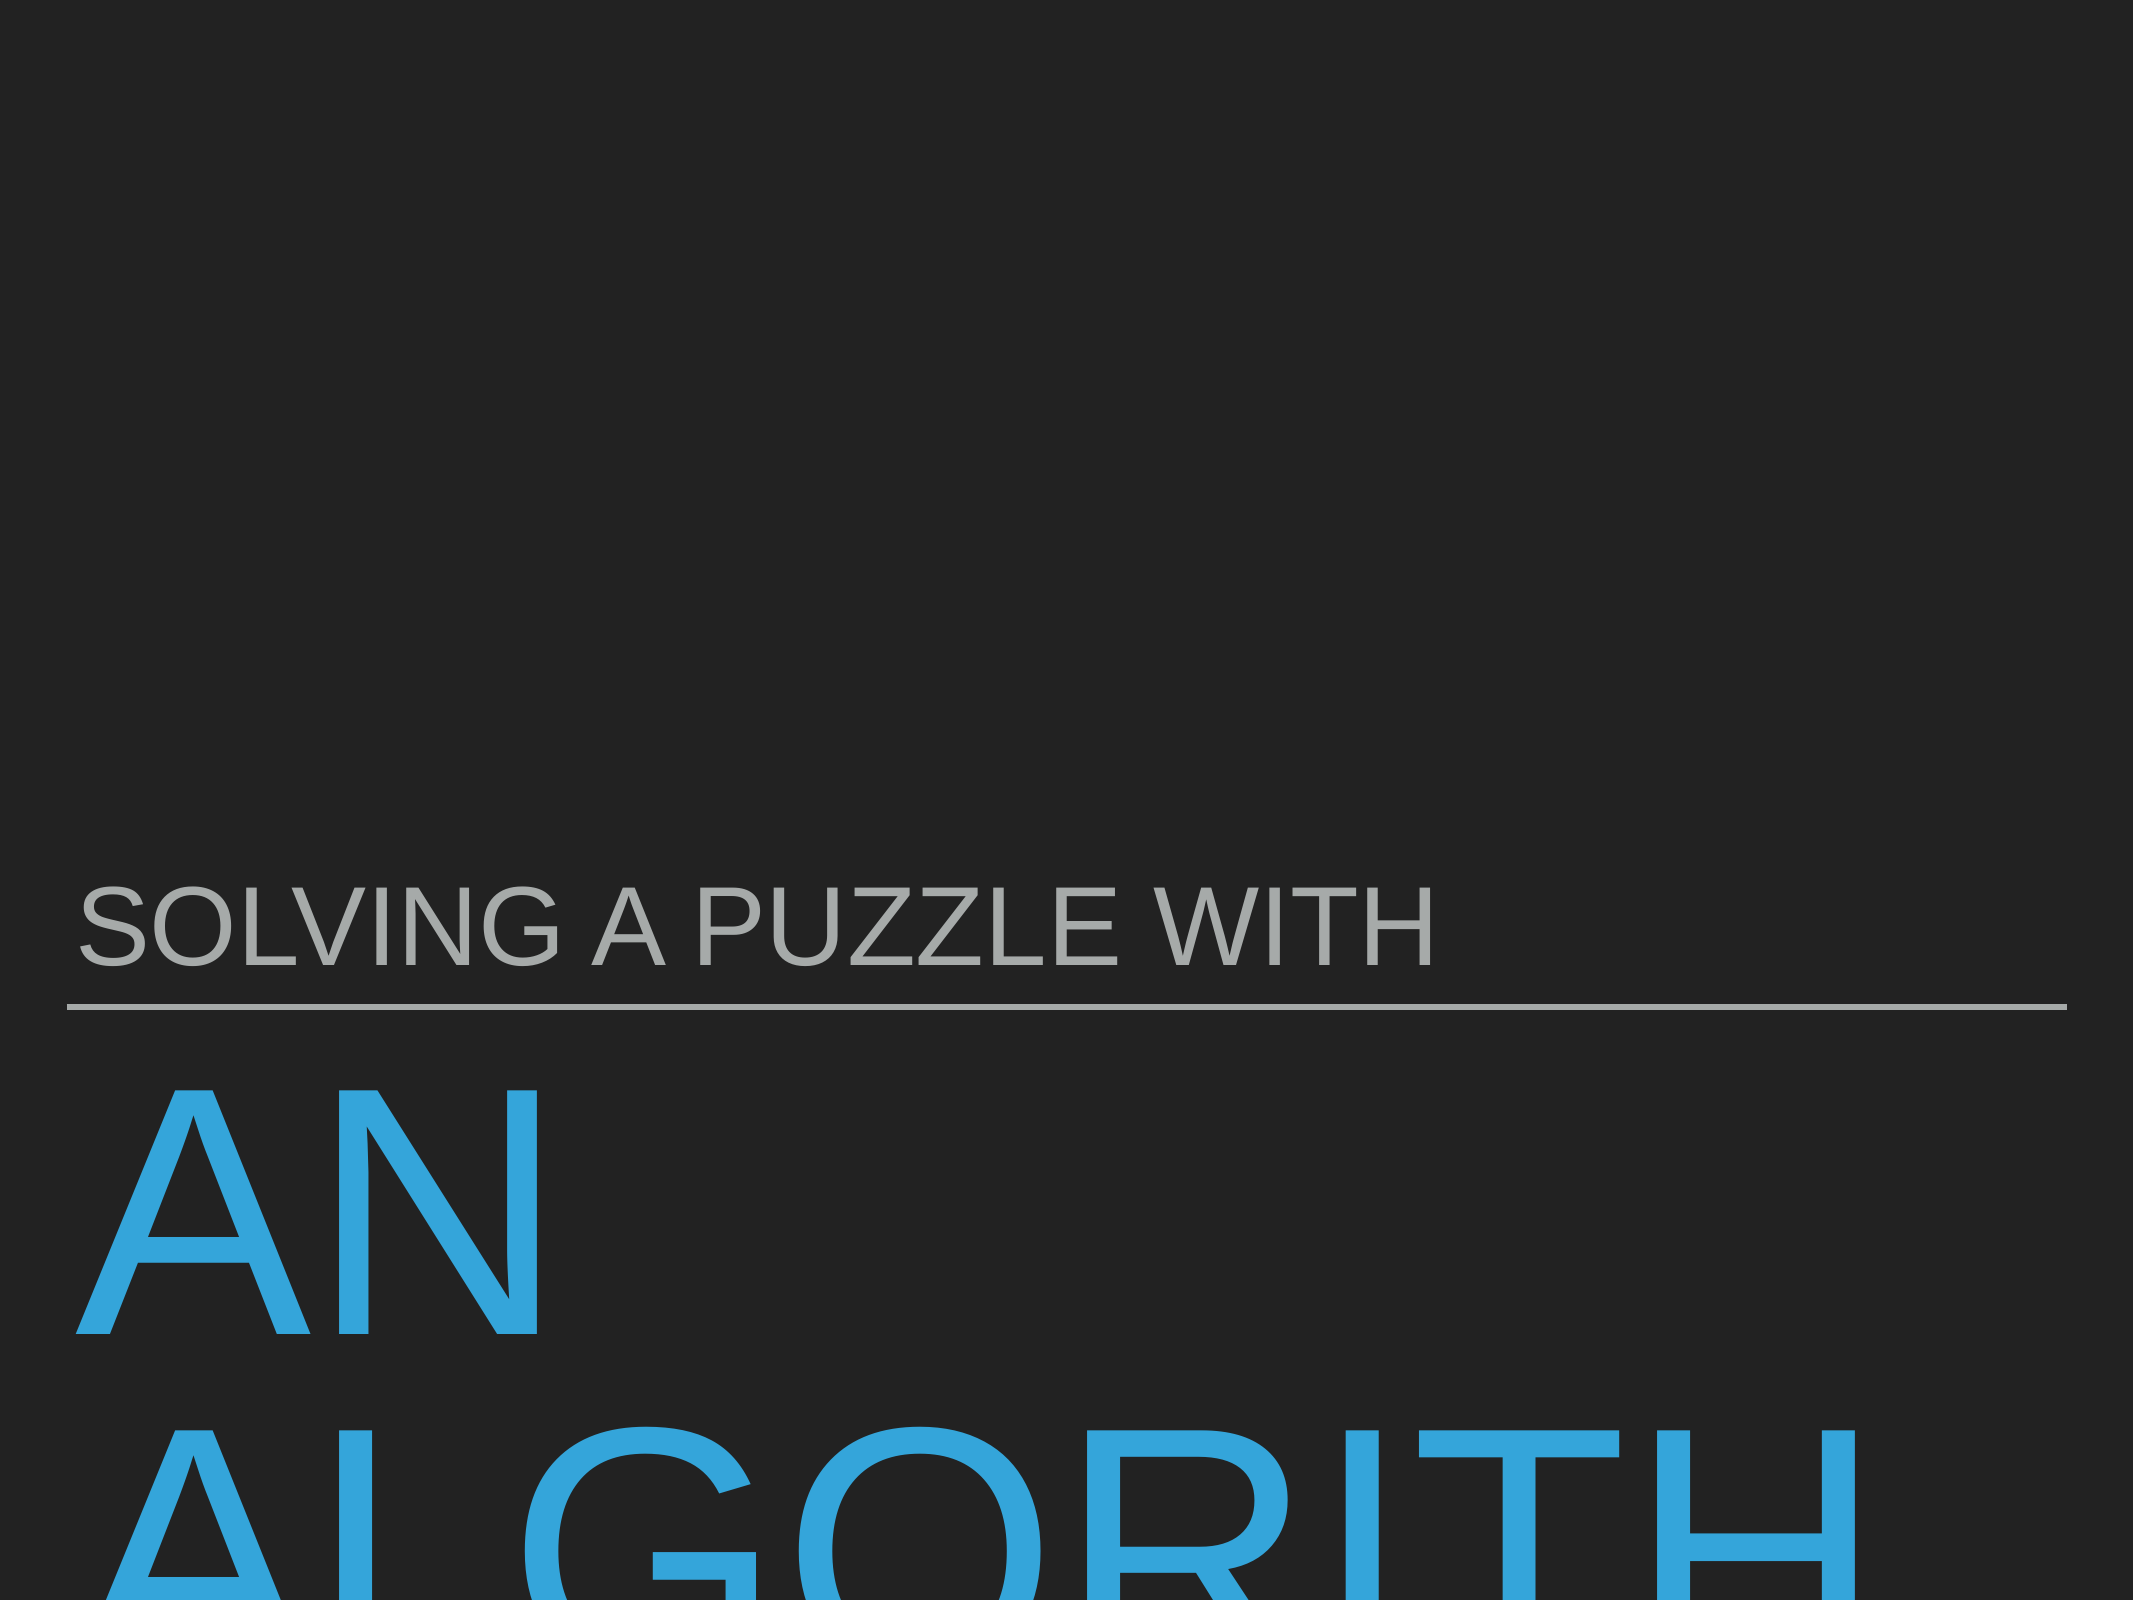

Solving a puzzle with
# an algorithm